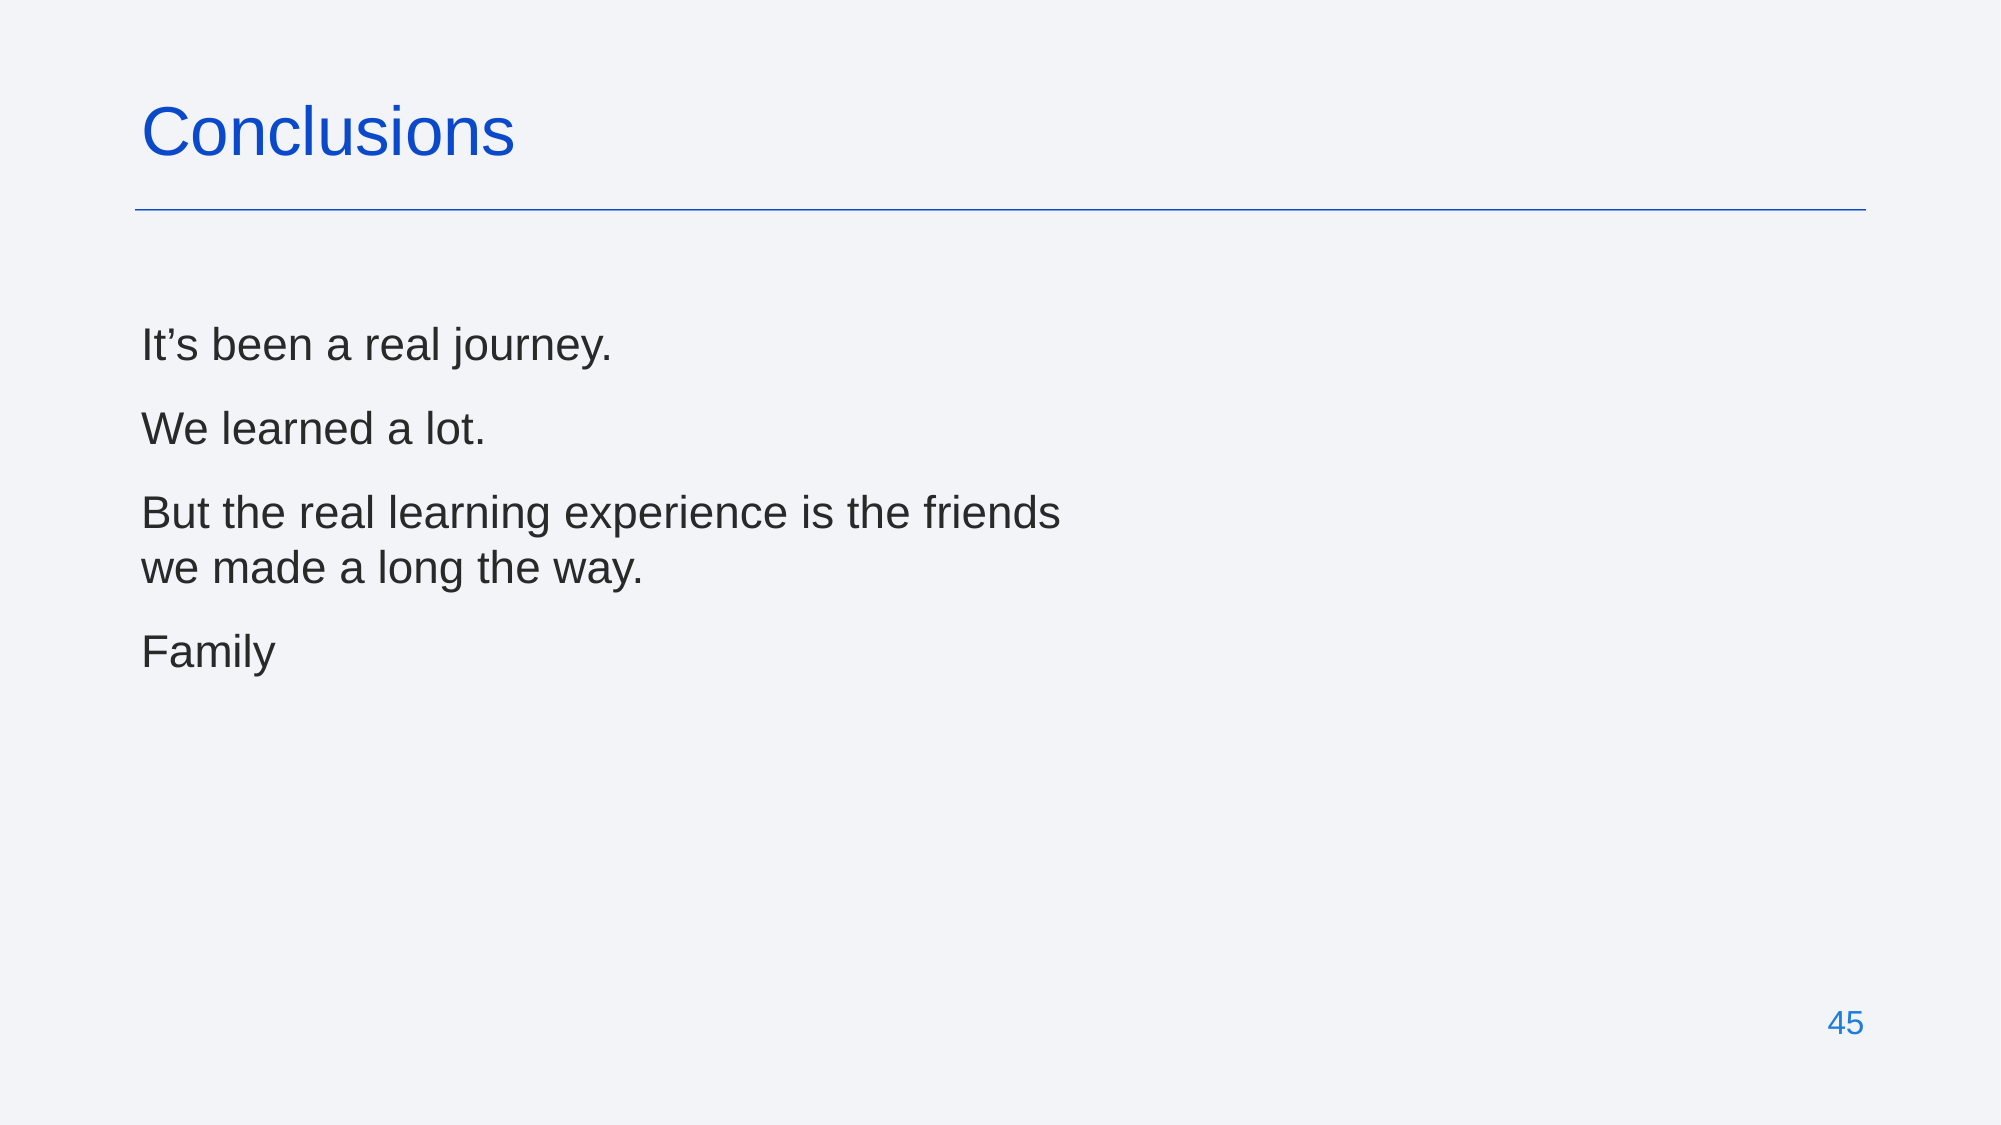

Conclusions
It’s been a real journey.
We learned a lot.
But the real learning experience is the friends we made a long the way.
Family
45